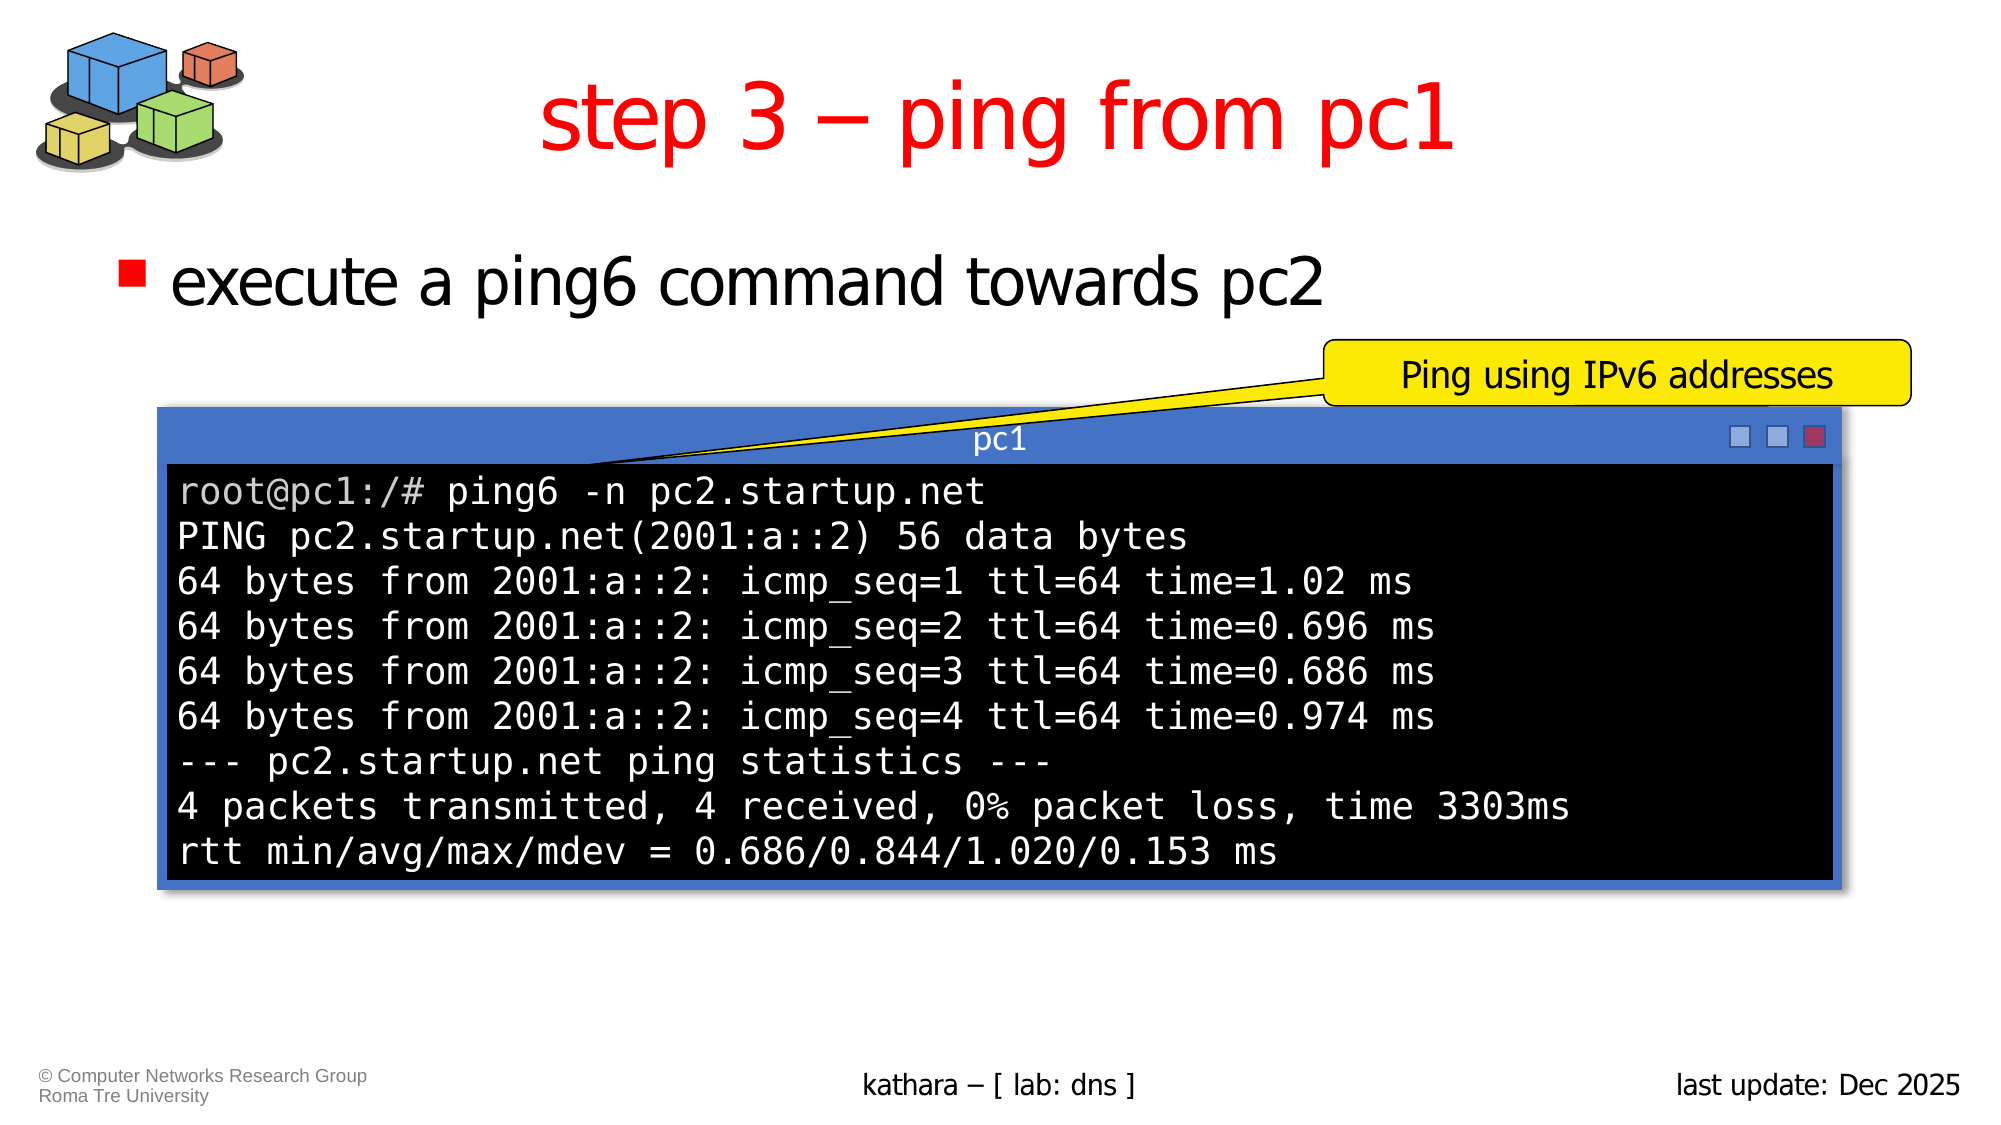

# step 3 – ping from pc1
execute a ping6 command towards pc2
Ping using IPv6 addresses
pc1

root@pc1:/# ping6 -n pc2.startup.net
PING pc2.startup.net(2001:a::2) 56 data bytes
64 bytes from 2001:a::2: icmp_seq=1 ttl=64 time=1.02 ms
64 bytes from 2001:a::2: icmp_seq=2 ttl=64 time=0.696 ms
64 bytes from 2001:a::2: icmp_seq=3 ttl=64 time=0.686 ms
64 bytes from 2001:a::2: icmp_seq=4 ttl=64 time=0.974 ms
--- pc2.startup.net ping statistics ---
4 packets transmitted, 4 received, 0% packet loss, time 3303ms
rtt min/avg/max/mdev = 0.686/0.844/1.020/0.153 ms

kathara – [ lab: dns ]
last update: Dec 2025